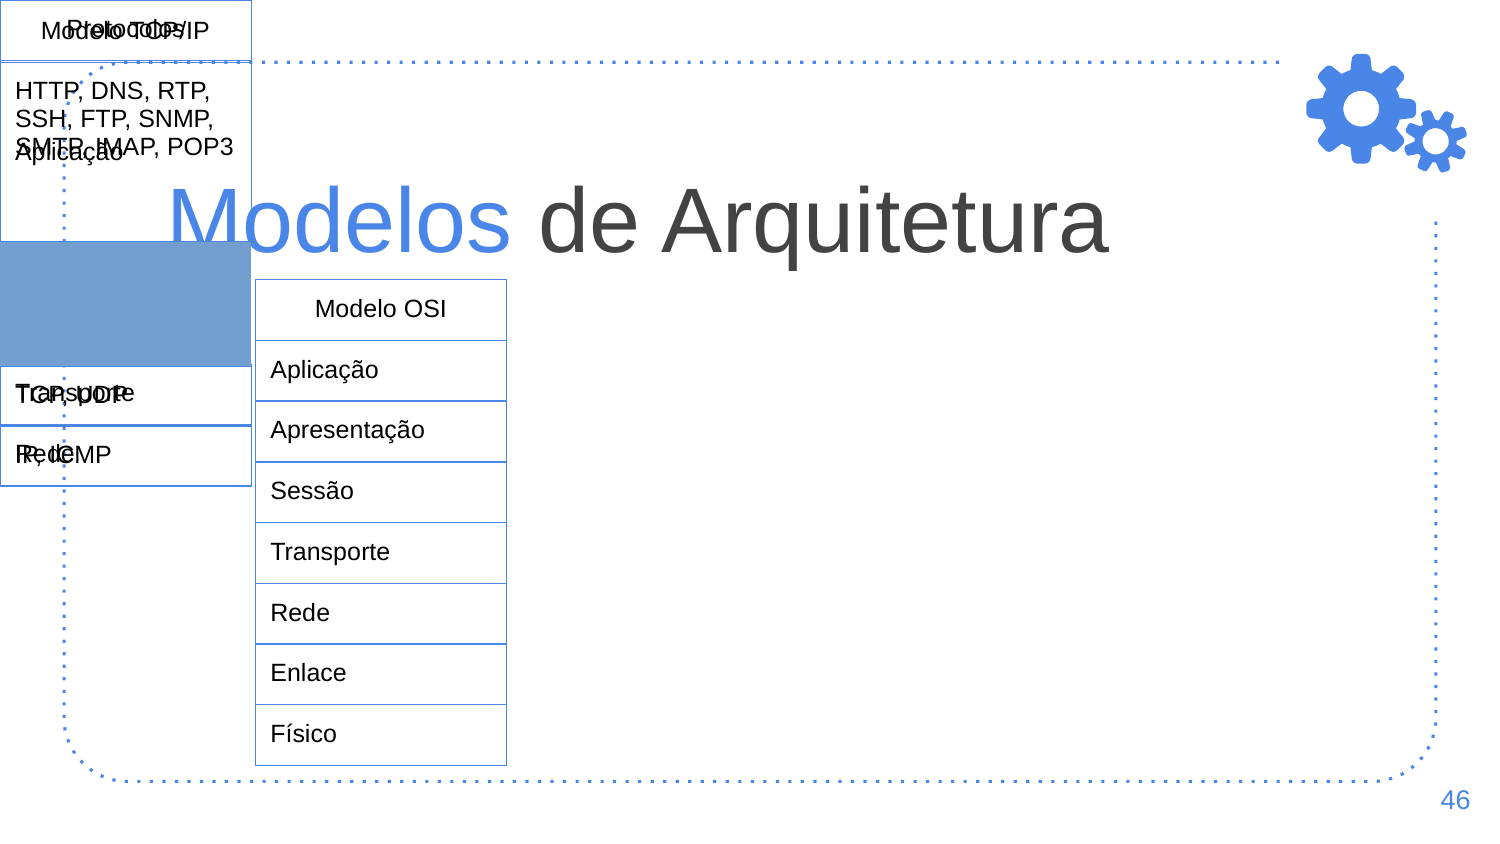

# Modelos de Arquitetura
| Modelo OSI |
| --- |
| Aplicação |
| Apresentação |
| Sessão |
| Transporte |
| Rede |
| Enlace |
| Físico |
| Modelo TCP/IP |
| --- |
| Aplicação |
|  |
|  |
| Transporte |
| Rede |
| Enlace |
| Físico |
| Protocolos |
| --- |
| HTTP, DNS, RTP, SSH, FTP, SNMP, SMTP, IMAP, POP3 |
|  |
|  |
| TCP, UDP |
| IP, ICMP |
| DSL, SONET, 802.11, Ethernet |
|  |
46